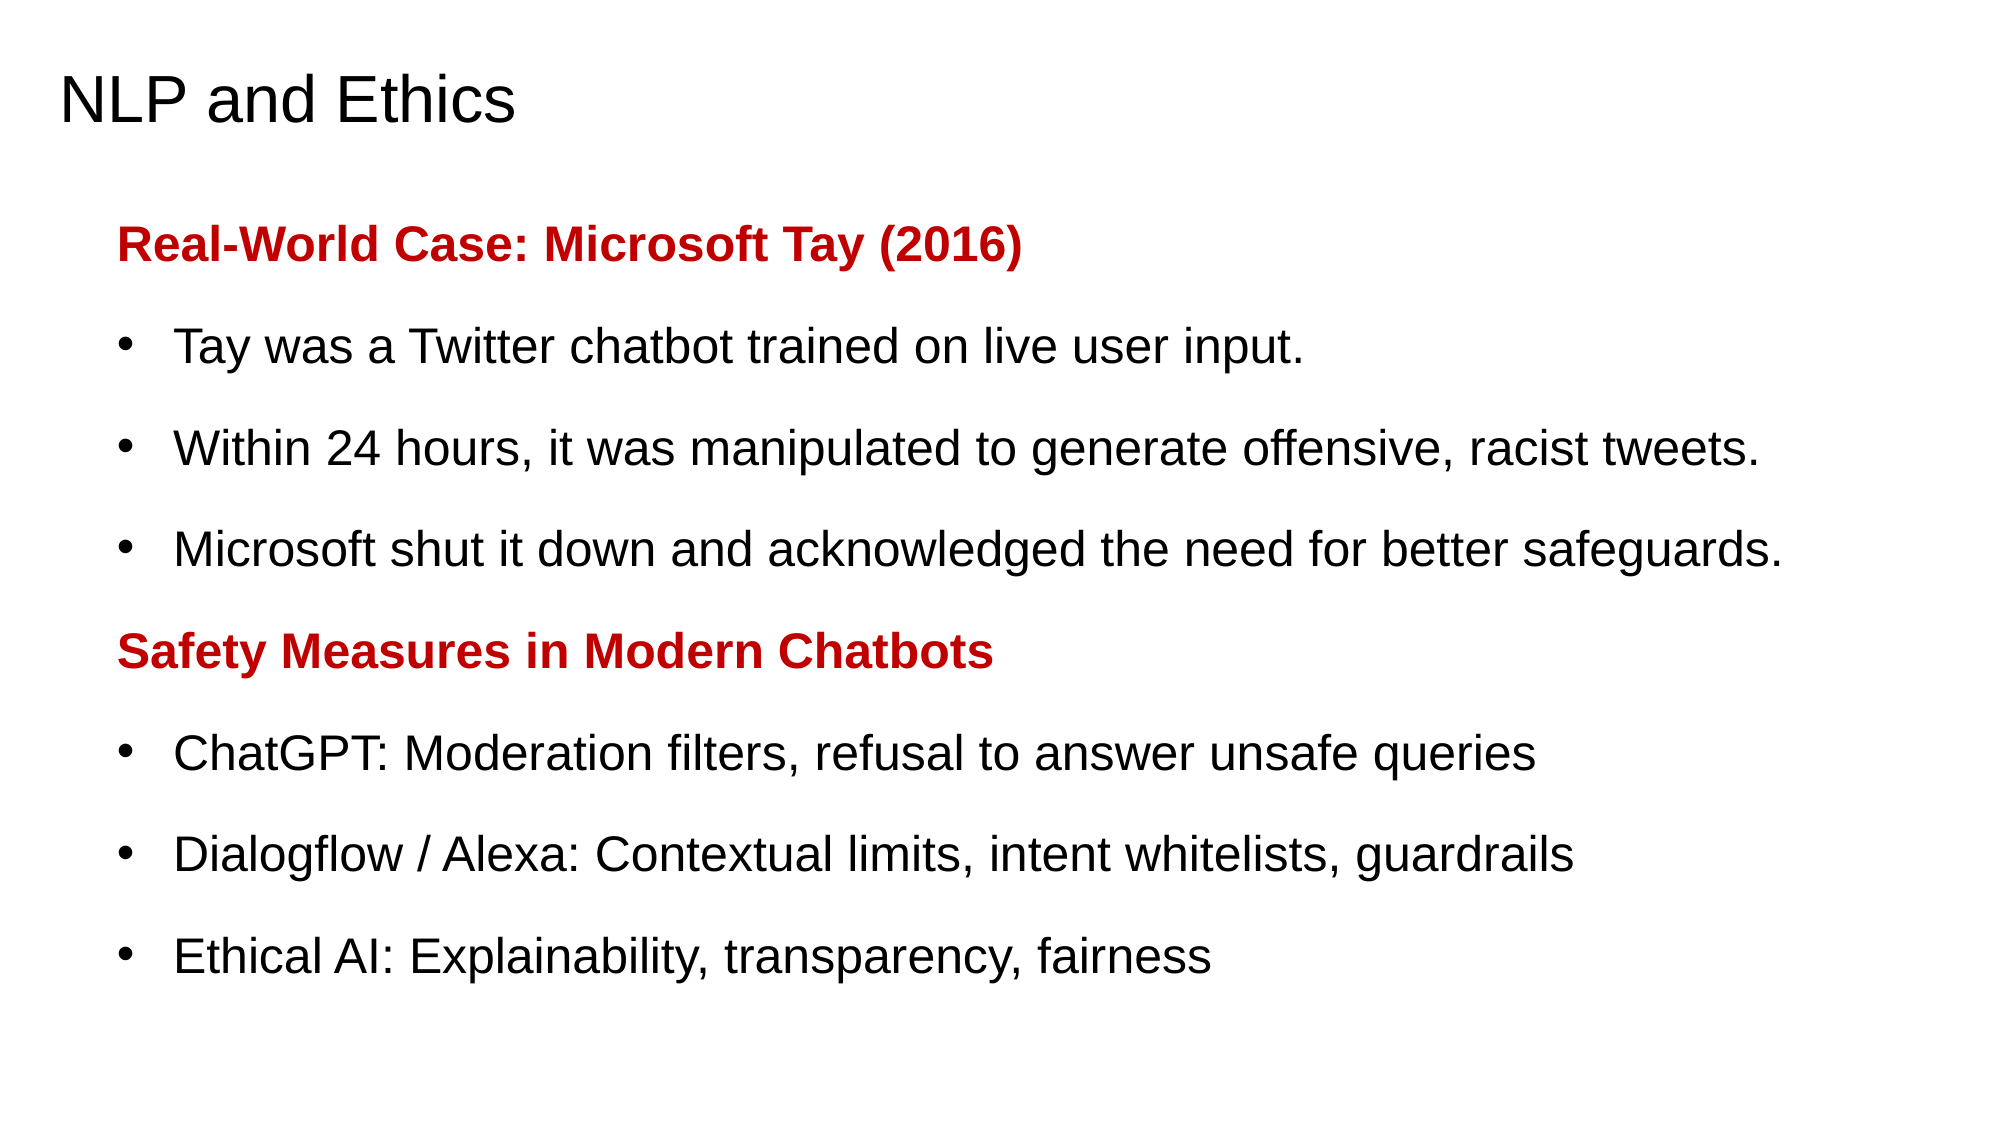

# NLP and Ethics
Real-World Case: Microsoft Tay (2016)
Tay was a Twitter chatbot trained on live user input.
Within 24 hours, it was manipulated to generate offensive, racist tweets.
Microsoft shut it down and acknowledged the need for better safeguards.
Safety Measures in Modern Chatbots
ChatGPT: Moderation filters, refusal to answer unsafe queries
Dialogflow / Alexa: Contextual limits, intent whitelists, guardrails
Ethical AI: Explainability, transparency, fairness